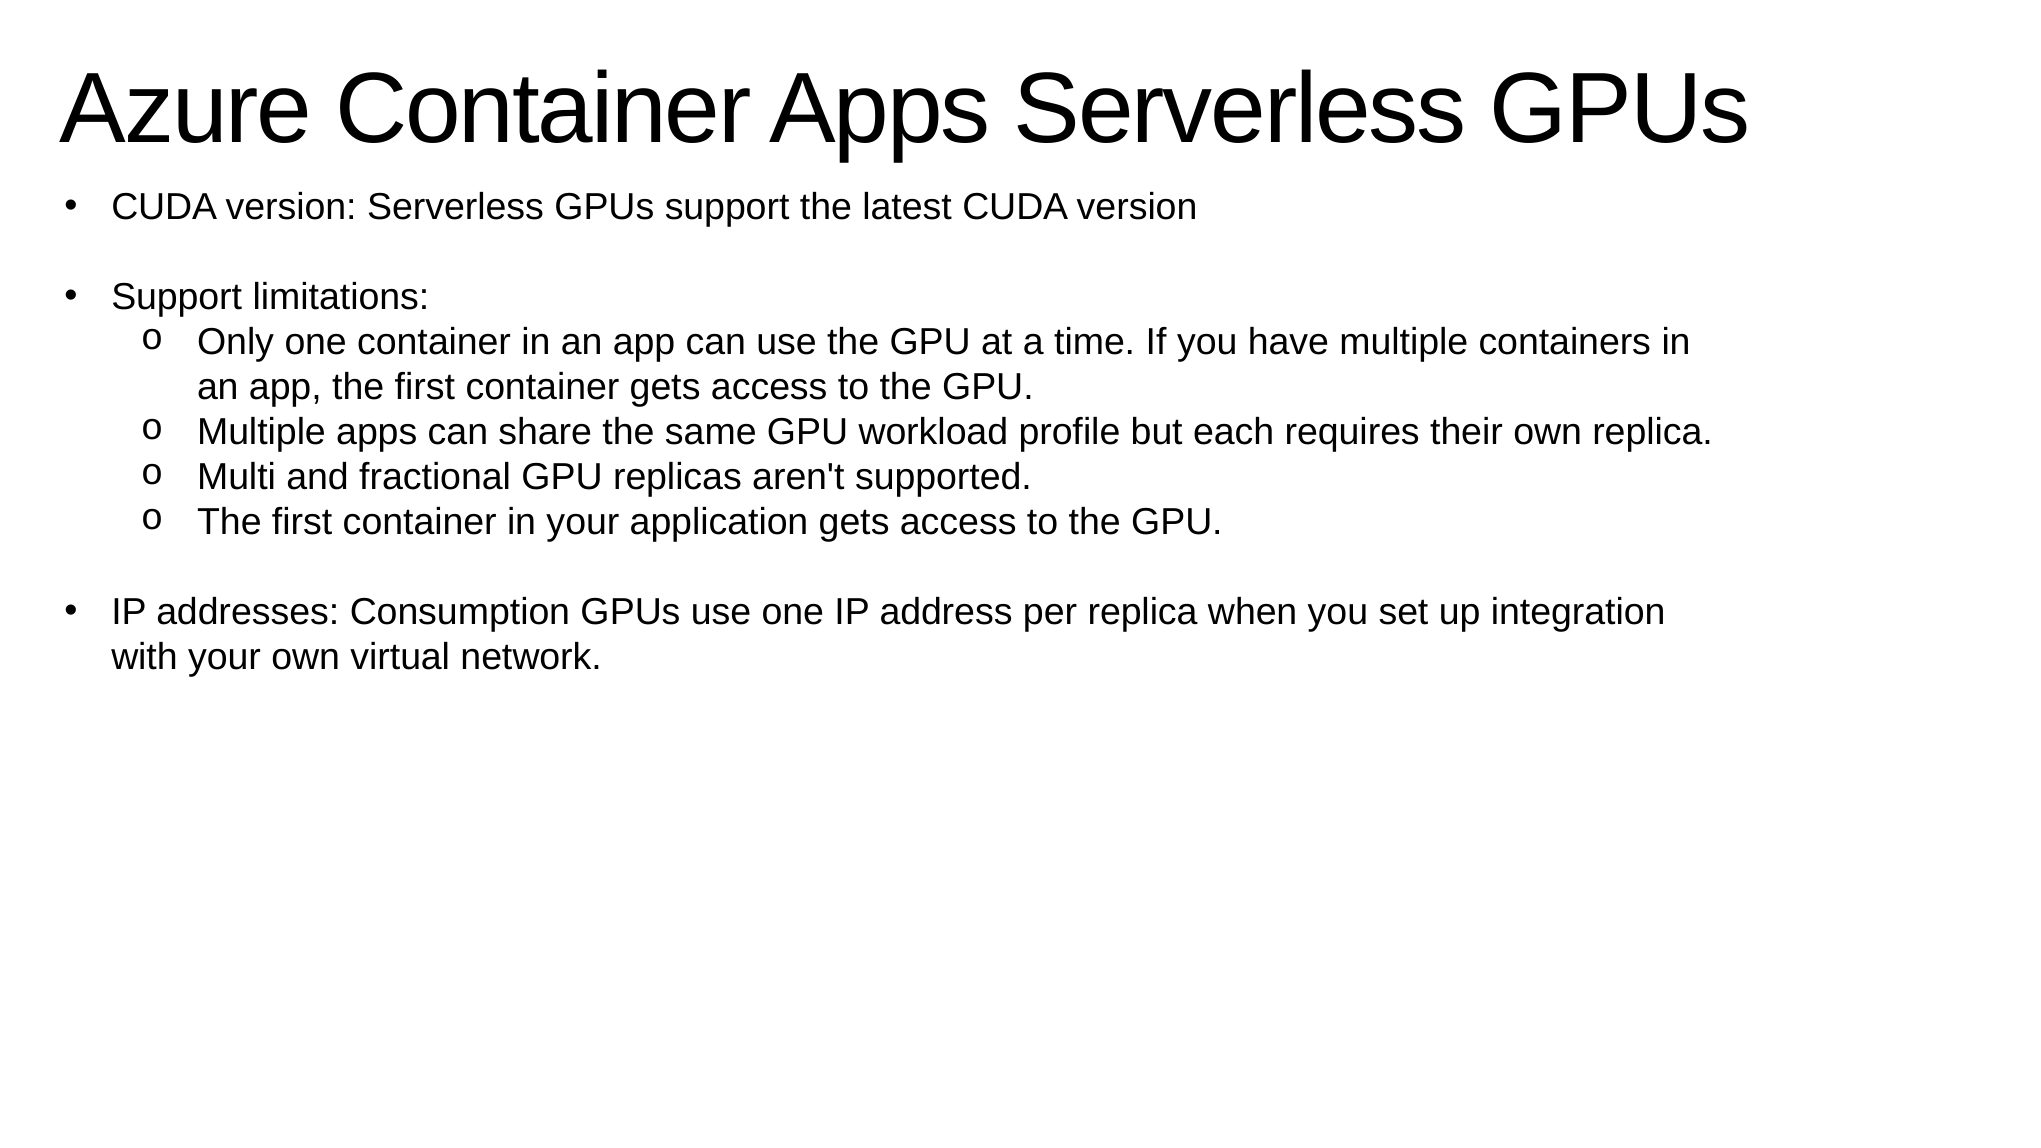

Azure Container Apps Serverless GPUs
CUDA version: Serverless GPUs support the latest CUDA version

Support limitations:
Only one container in an app can use the GPU at a time. If you have multiple containers in an app, the first container gets access to the GPU.
Multiple apps can share the same GPU workload profile but each requires their own replica.
Multi and fractional GPU replicas aren't supported.
The first container in your application gets access to the GPU.

IP addresses: Consumption GPUs use one IP address per replica when you set up integration with your own virtual network.